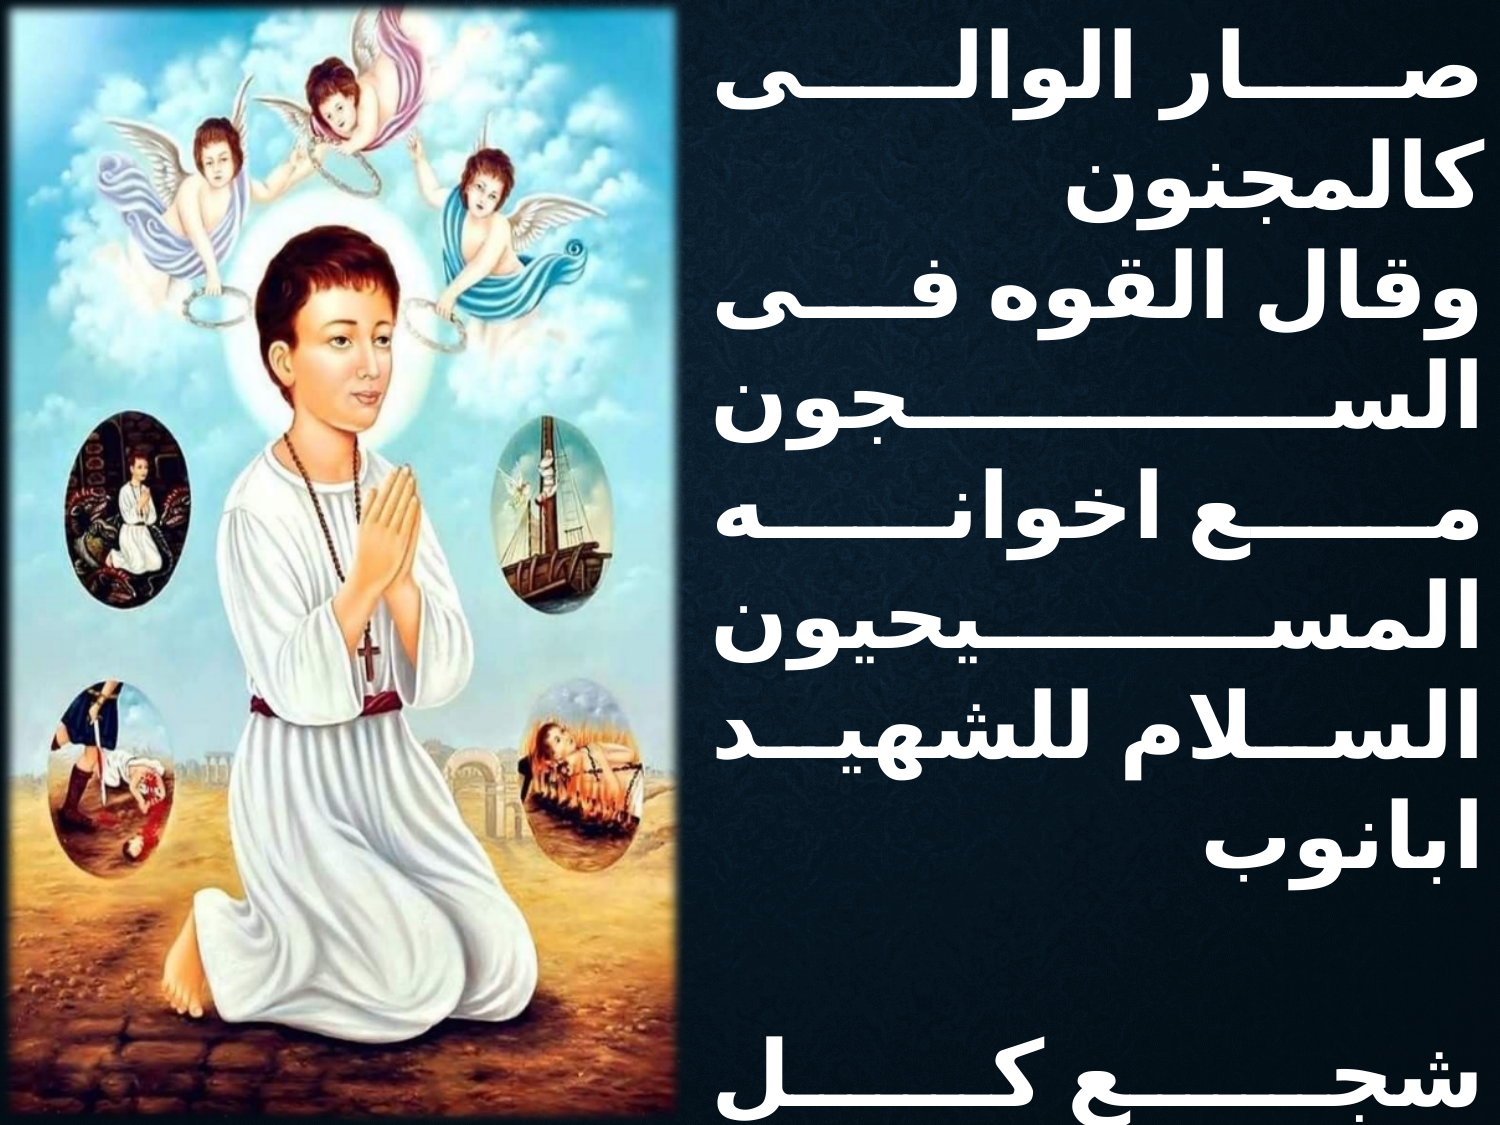

صار الوالى كالمجنون
وقال القوه فى السجون
مع اخوانه المسيحيون
السلام للشهيد ابانوب
شجع كل المسجونين
فتمسكوا بالدين
وقالوا نحن مسيحيين
السلام للشهيد ابانوب